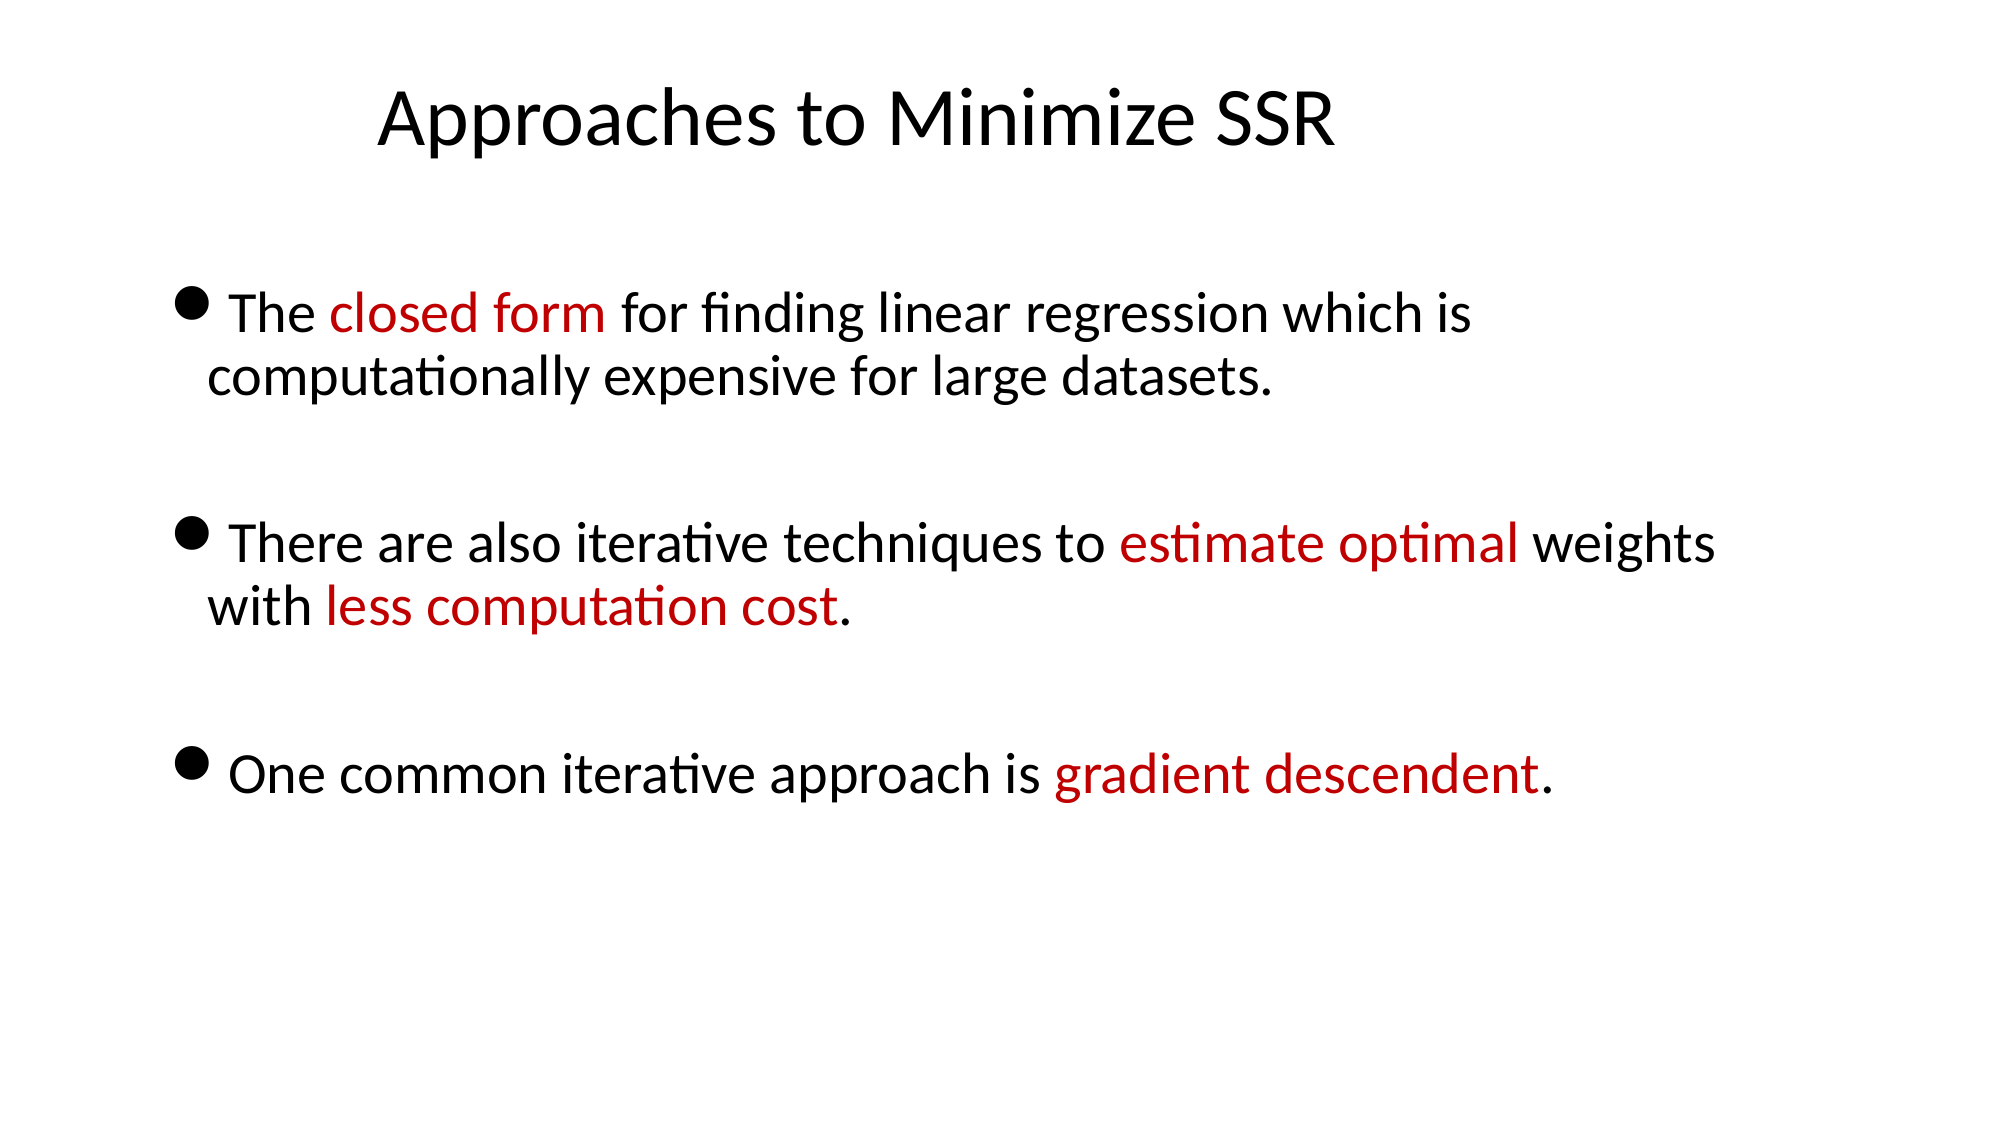

# Approaches to Minimize SSR
The closed form for finding linear regression which is computationally expensive for large datasets.

There are also iterative techniques to estimate optimal weights with less computation cost.

One common iterative approach is gradient descendent.